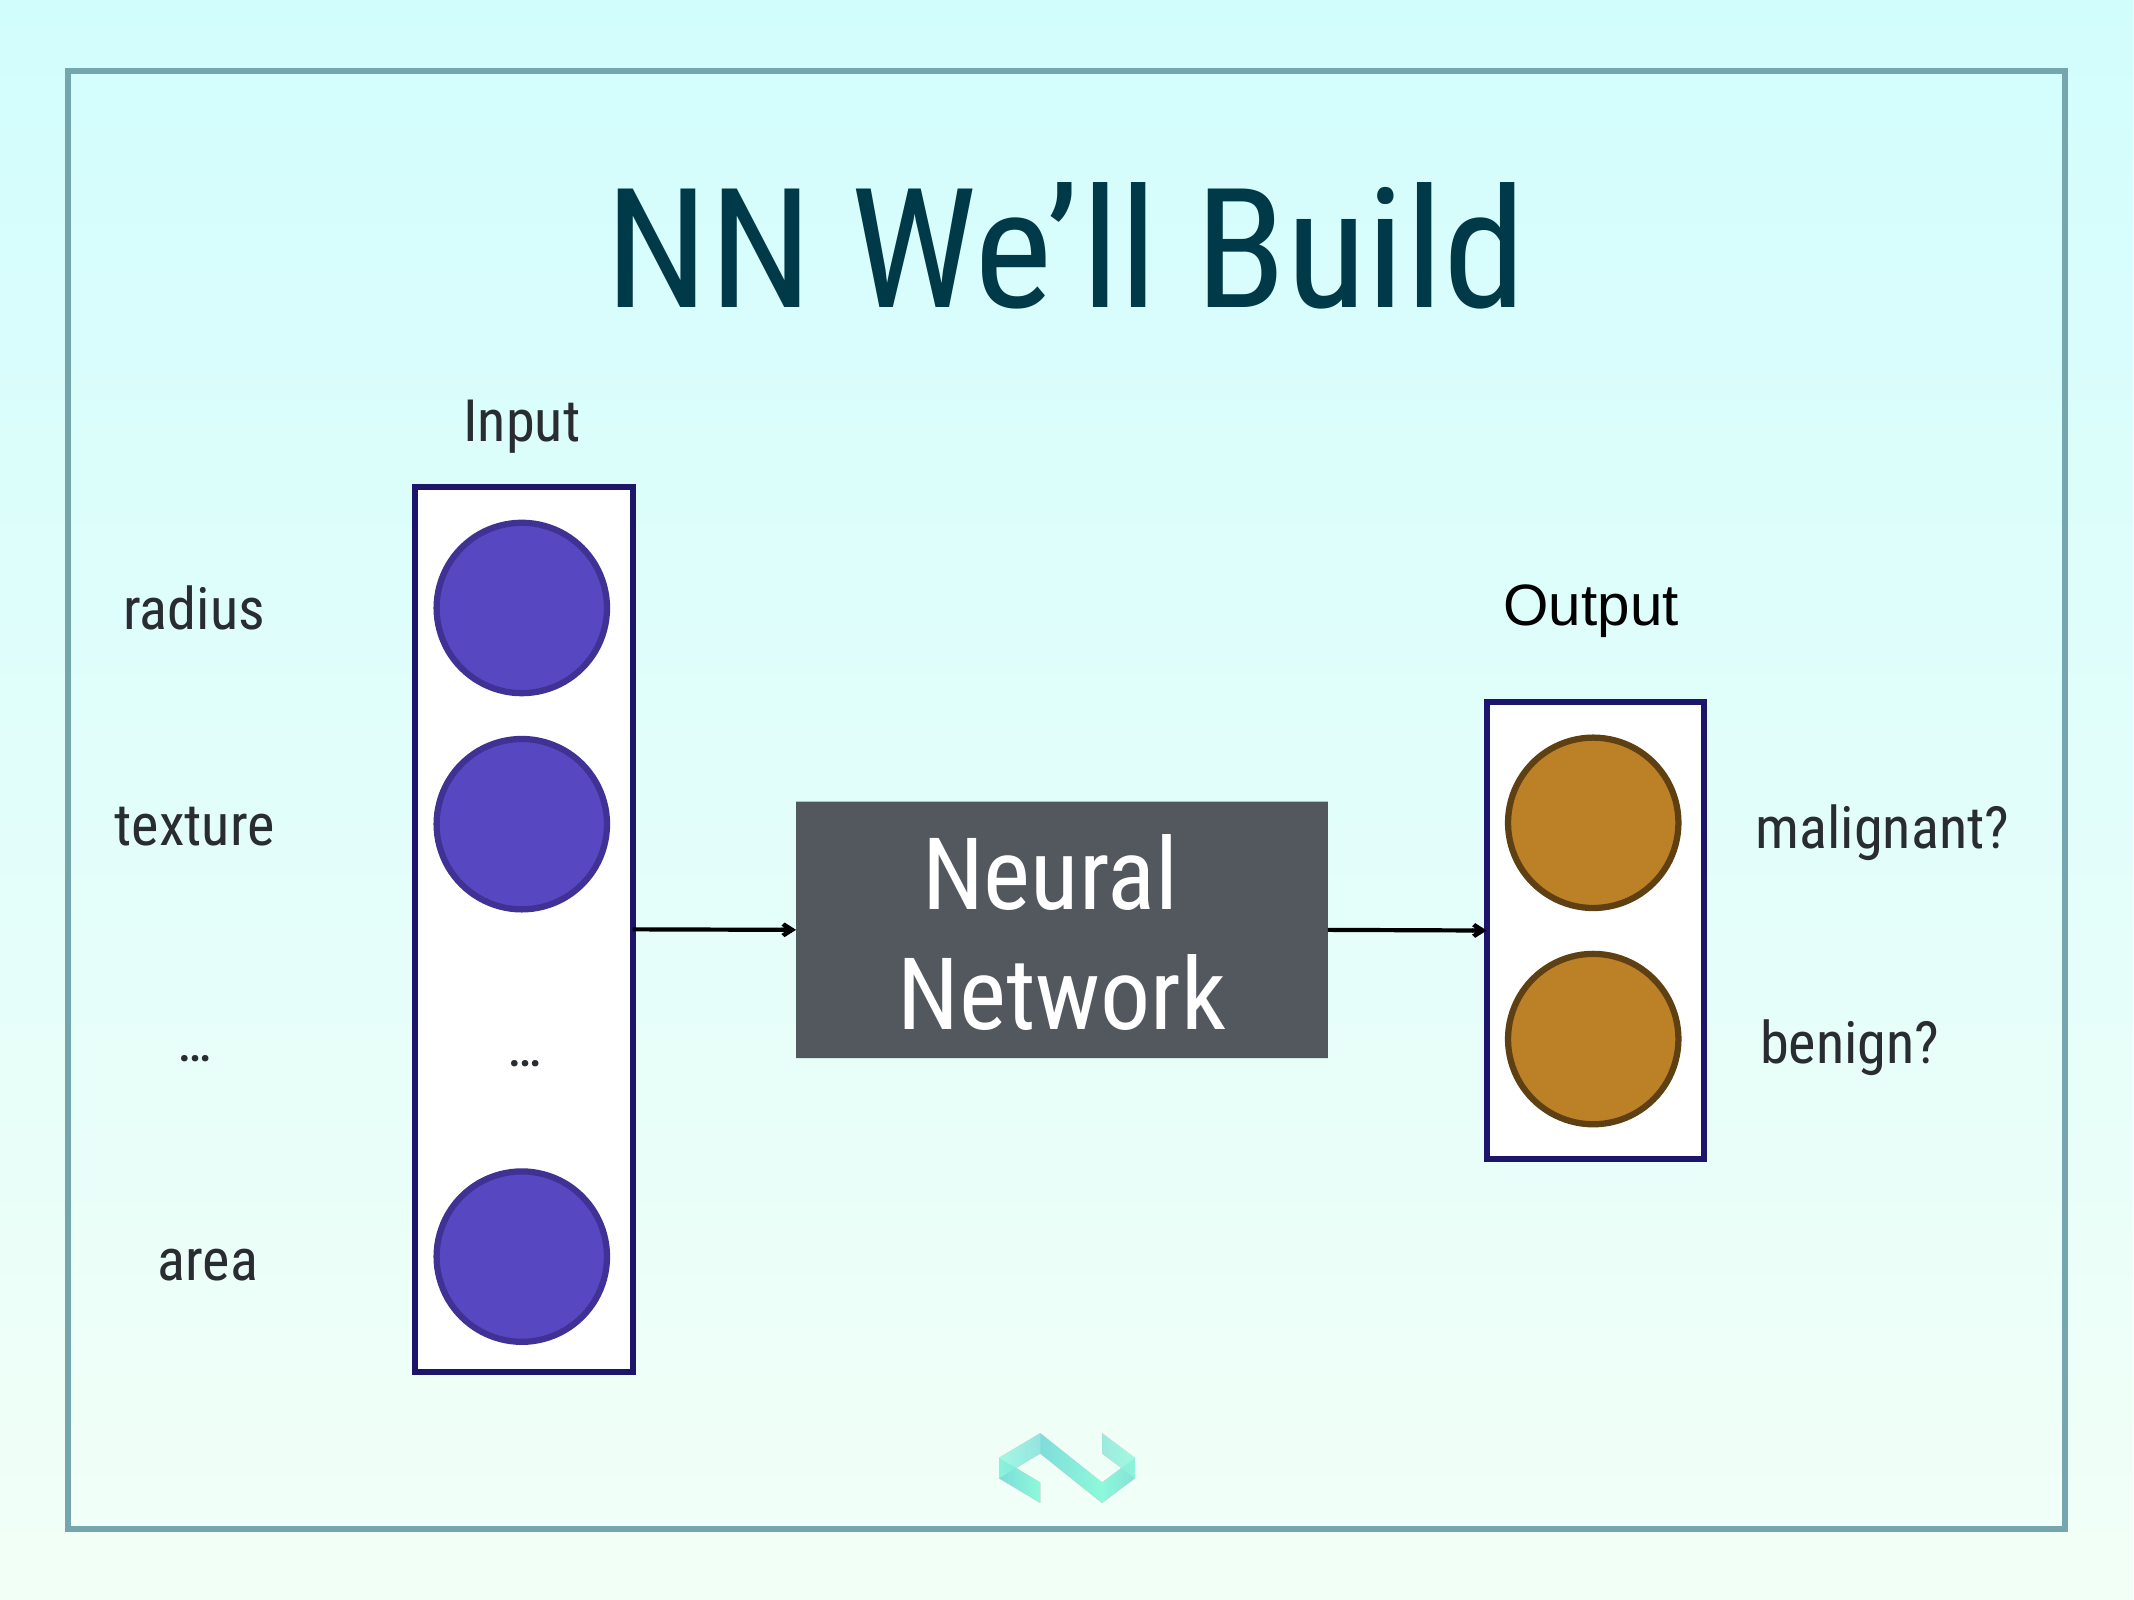

# NN We’ll Build
Input

Output
radius

texture
malignant?
Neural
Network
…
benign?
…
area